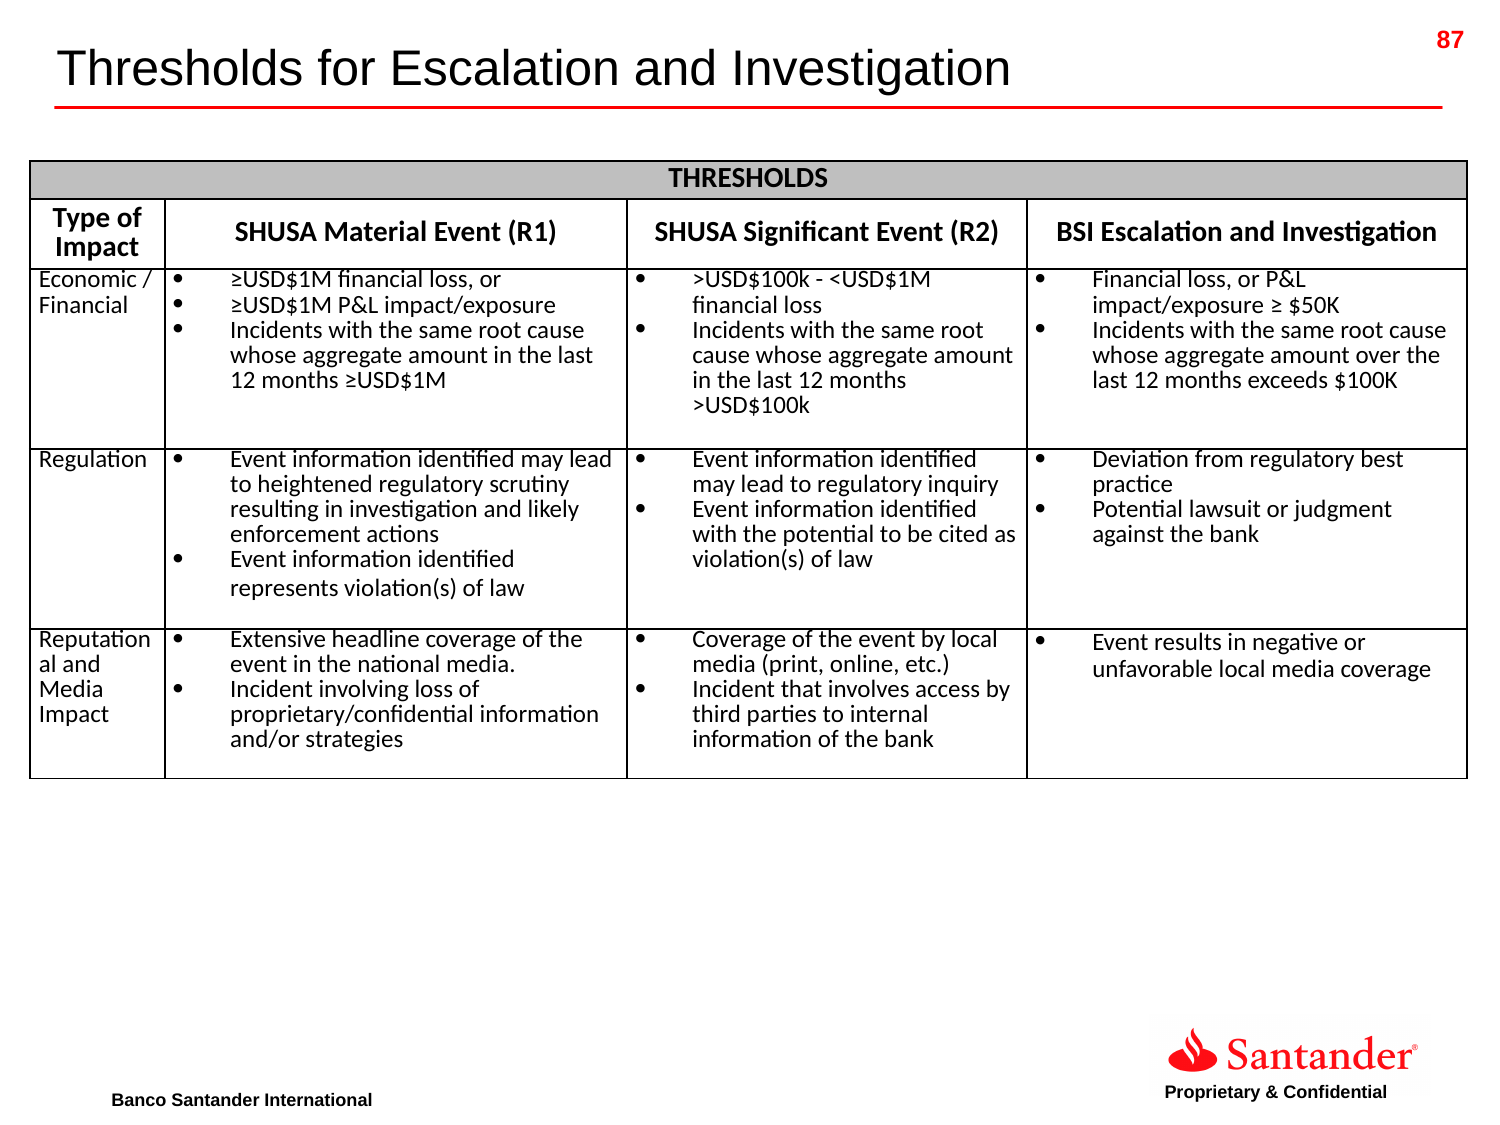

Thresholds for Escalation and Investigation
| THRESHOLDS |  |  |  |
| --- | --- | --- | --- |
| Type of Impact | SHUSA Material Event (R1) | SHUSA Significant Event (R2) | BSI Escalation and Investigation |
| Economic / Financial | ≥USD$1M financial loss, or ≥USD$1M P&L impact/exposure Incidents with the same root cause whose aggregate amount in the last 12 months ≥USD$1M | >USD$100k - <USD$1M financial loss Incidents with the same root cause whose aggregate amount in the last 12 months >USD$100k | Financial loss, or P&L impact/exposure ≥ $50K Incidents with the same root cause whose aggregate amount over the last 12 months exceeds $100K |
| Regulation | Event information identified may lead to heightened regulatory scrutiny resulting in investigation and likely enforcement actions Event information identified represents violation(s) of law | Event information identified may lead to regulatory inquiry Event information identified with the potential to be cited as violation(s) of law | Deviation from regulatory best practice Potential lawsuit or judgment against the bank |
| Reputational and Media Impact | Extensive headline coverage of the event in the national media. Incident involving loss of proprietary/confidential information and/or strategies | Coverage of the event by local media (print, online, etc.) Incident that involves access by third parties to internal information of the bank | Event results in negative or unfavorable local media coverage |